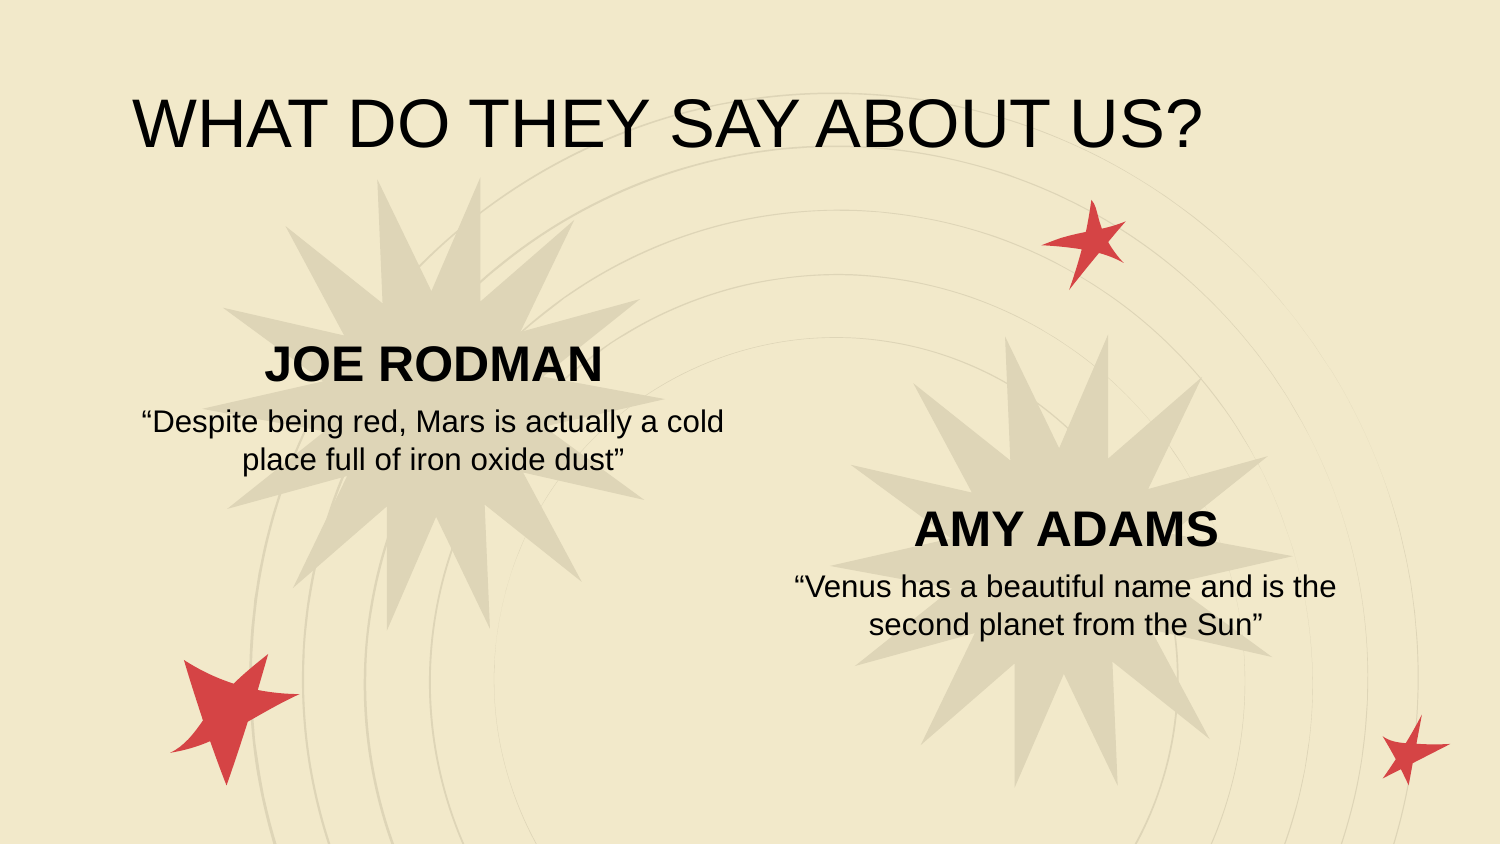

# WHAT DO THEY SAY ABOUT US?
JOE RODMAN
“Despite being red, Mars is actually a cold place full of iron oxide dust”
AMY ADAMS
“Venus has a beautiful name and is the second planet from the Sun”